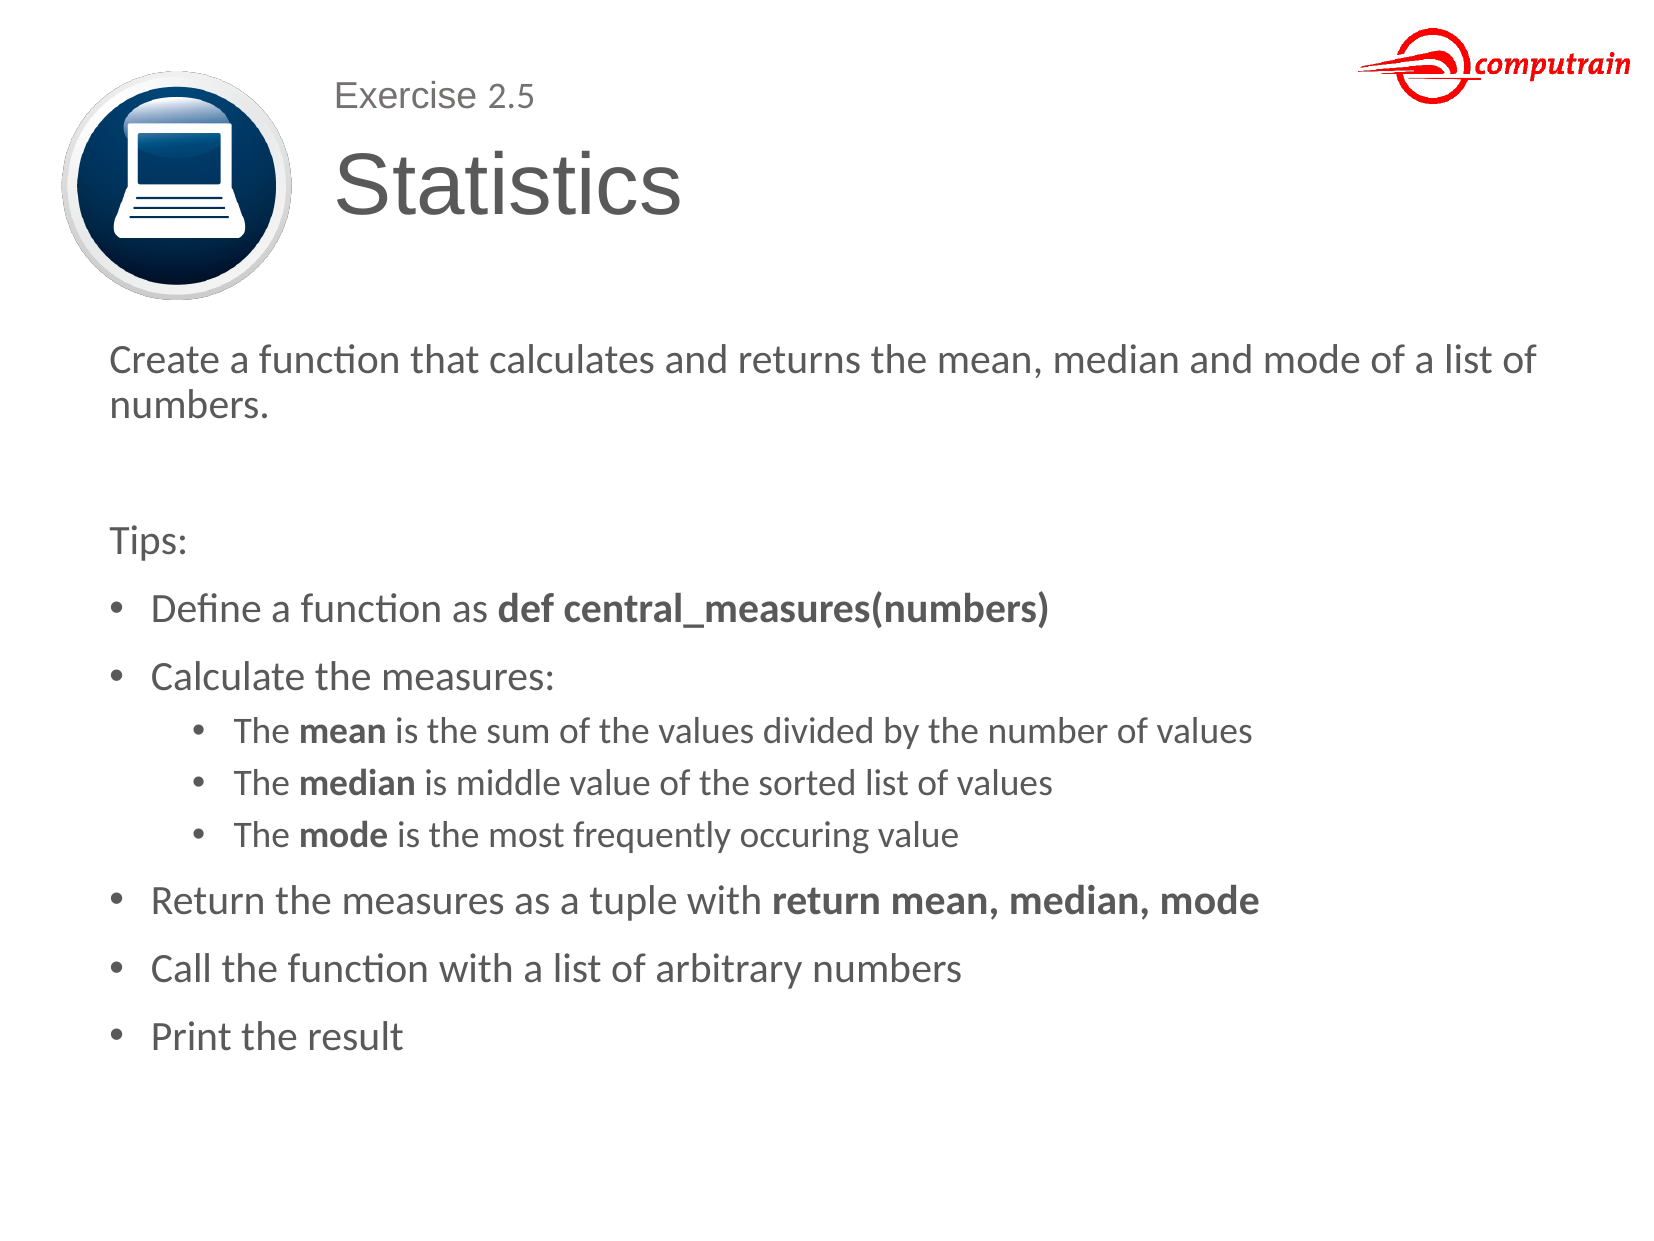

Exercise 2.5
# Statistics
Create a function that calculates and returns the mean, median and mode of a list of numbers.

Tips:
Define a function as def central_measures(numbers)
Calculate the measures:
The mean is the sum of the values divided by the number of values
The median is middle value of the sorted list of values
The mode is the most frequently occuring value
Return the measures as a tuple with return mean, median, mode
Call the function with a list of arbitrary numbers
Print the result